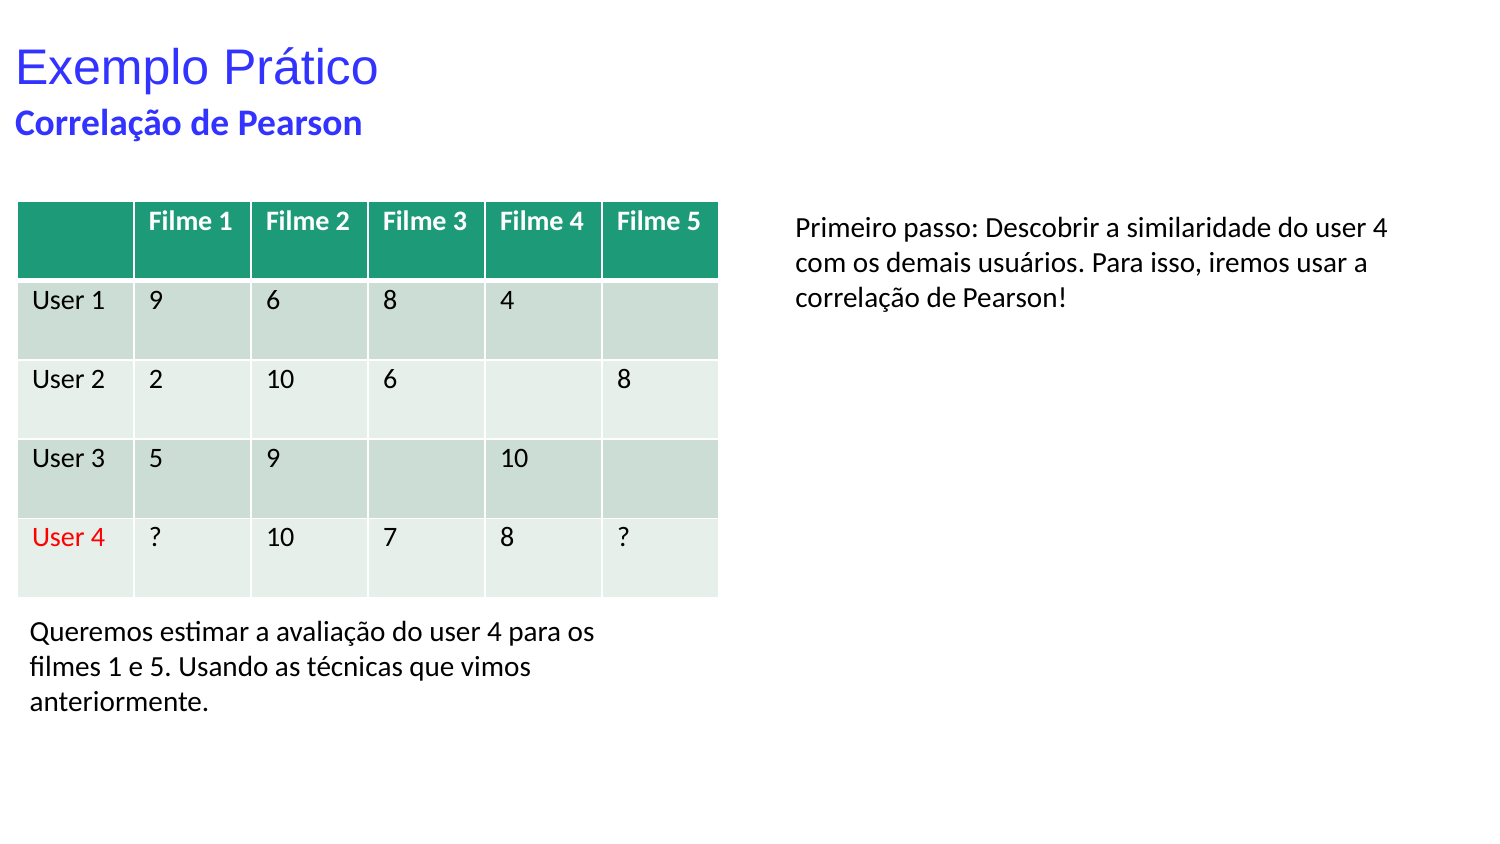

# Exemplo Prático
Correlação de Pearson
|  | Filme 1 | Filme 2 | Filme 3 | Filme 4 | Filme 5 |
| --- | --- | --- | --- | --- | --- |
| User 1 | 9 | 6 | 8 | 4 |  |
| User 2 | 2 | 10 | 6 |  | 8 |
| User 3 | 5 | 9 |  | 10 |  |
| User 4 | ? | 10 | 7 | 8 | ? |
Primeiro passo: Descobrir a similaridade do user 4 com os demais usuários. Para isso, iremos usar a correlação de Pearson!
Queremos estimar a avaliação do user 4 para os filmes 1 e 5. Usando as técnicas que vimos anteriormente.